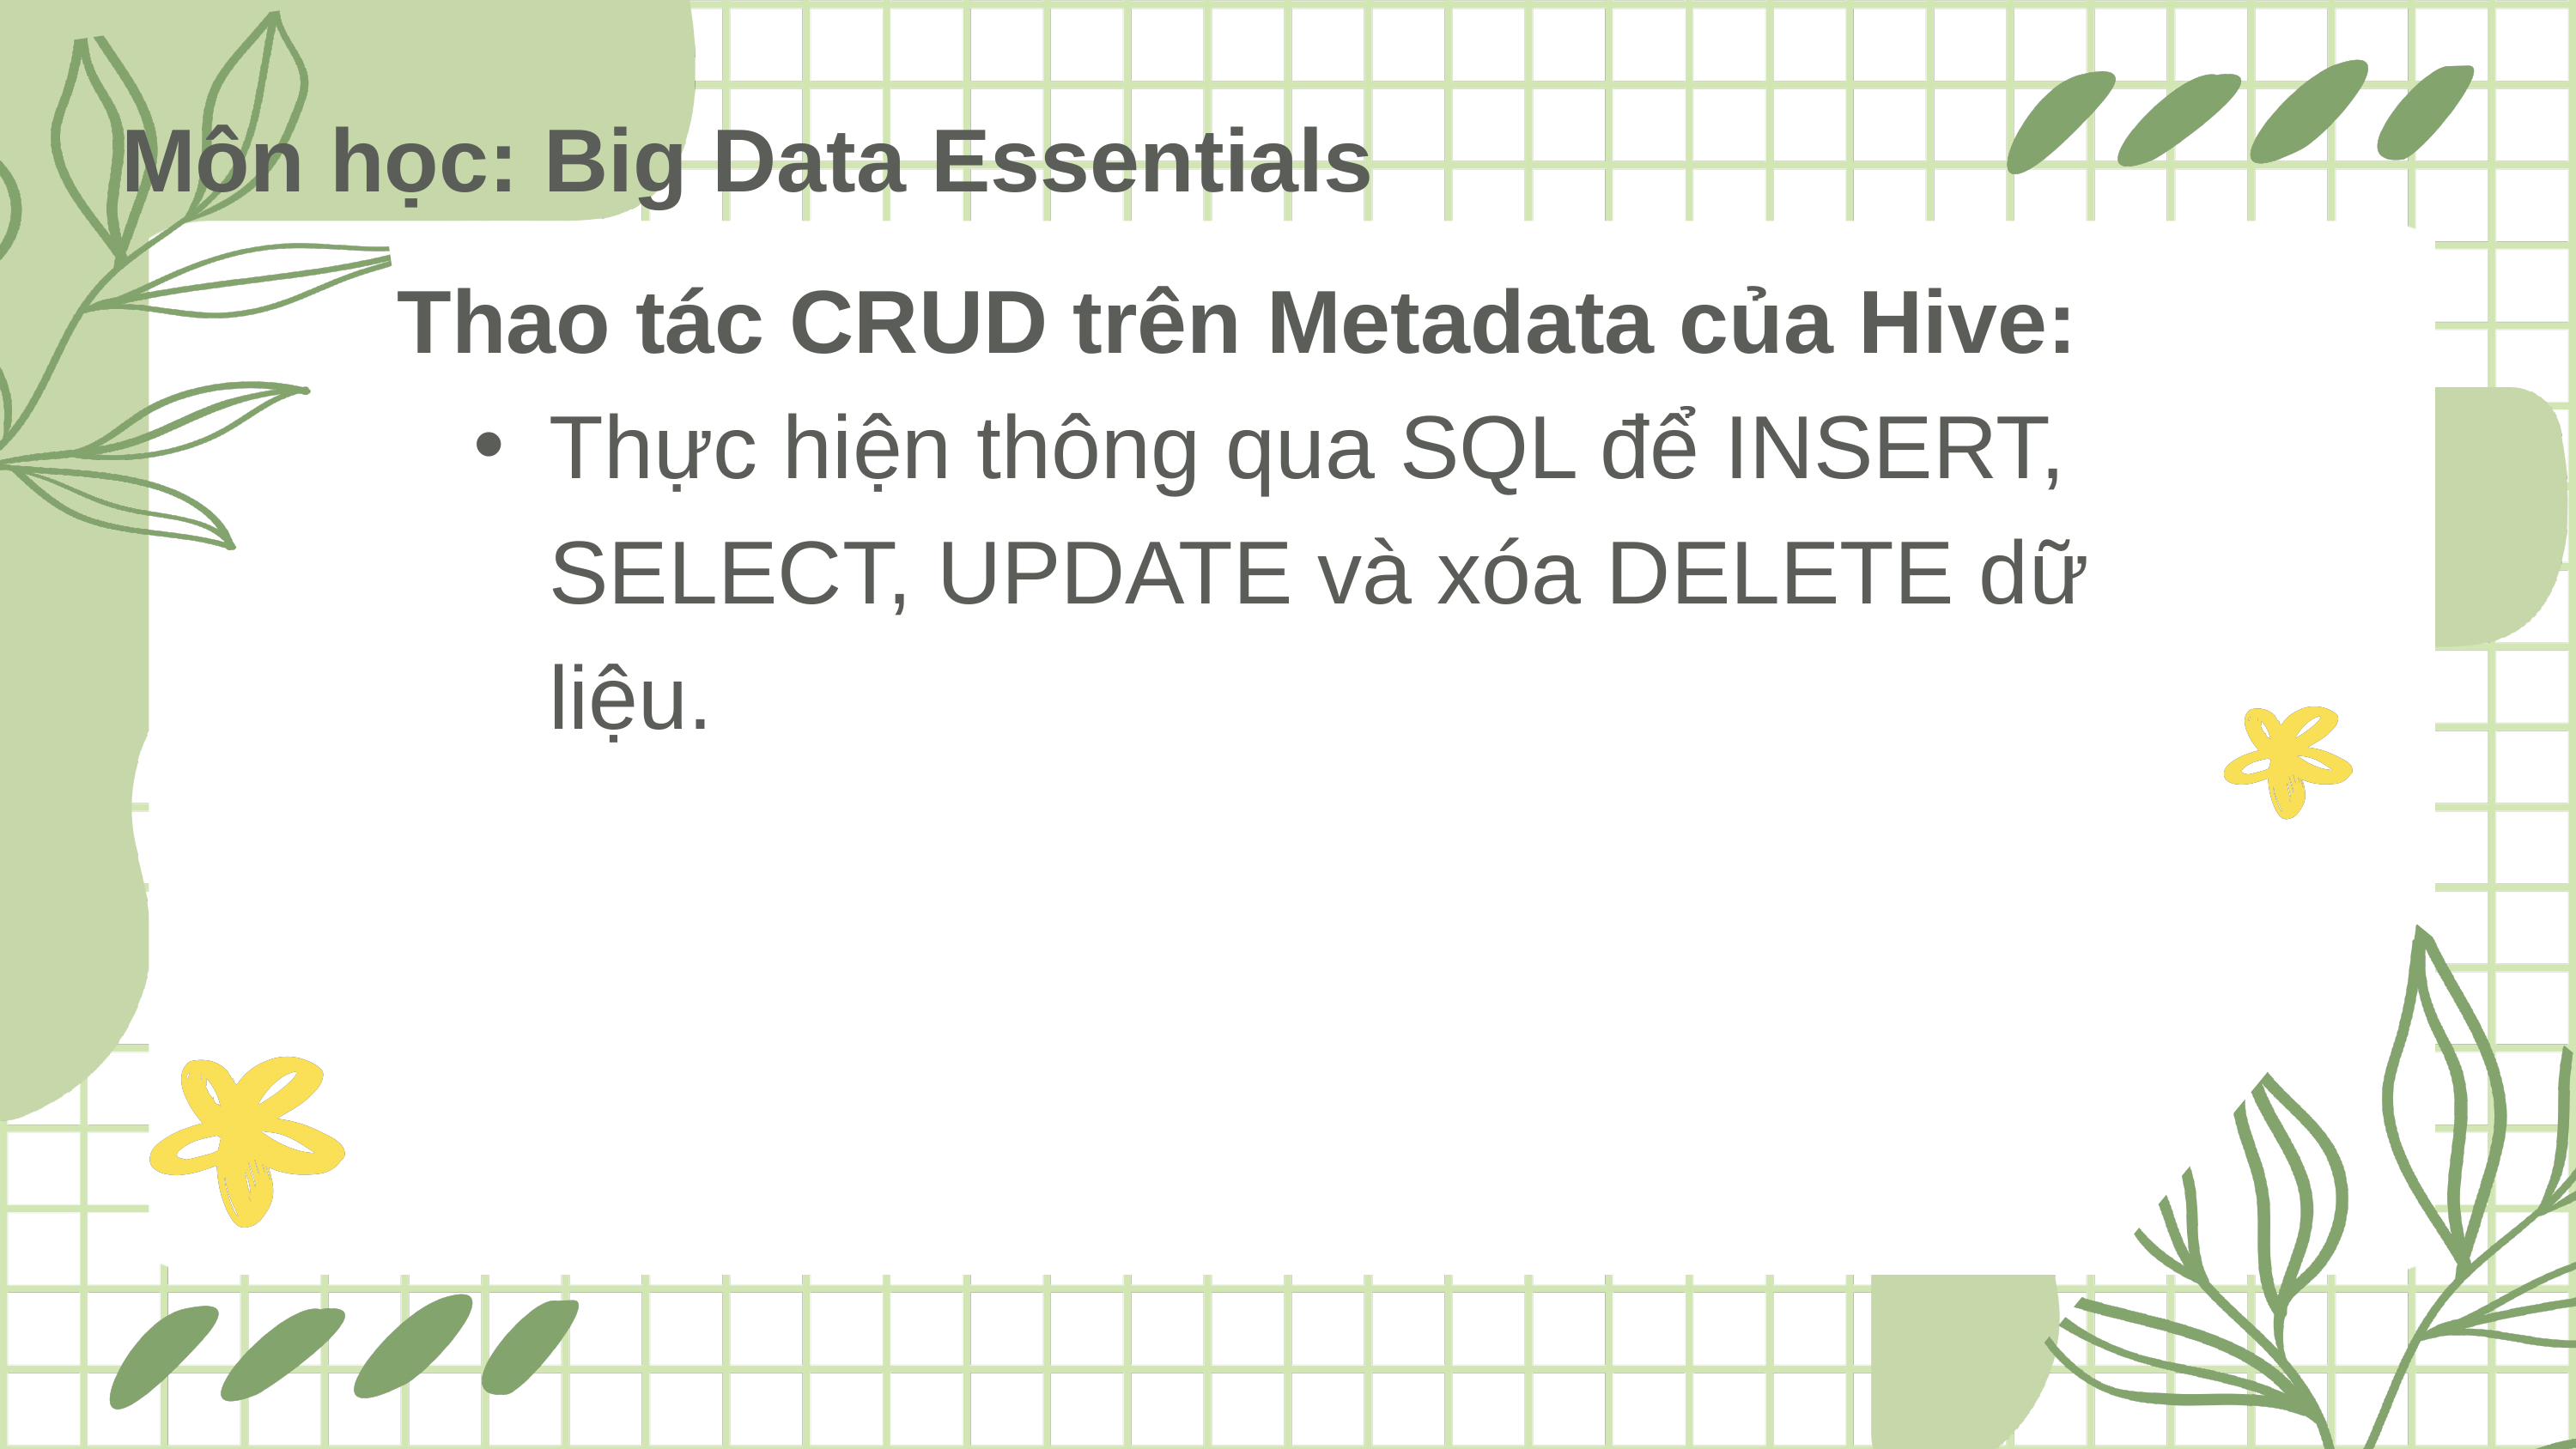

Môn học: Big Data Essentials

Thao tác CRUD trên Metadata của Hive:
Thực hiện thông qua SQL để INSERT, SELECT, UPDATE và xóa DELETE dữ liệu.